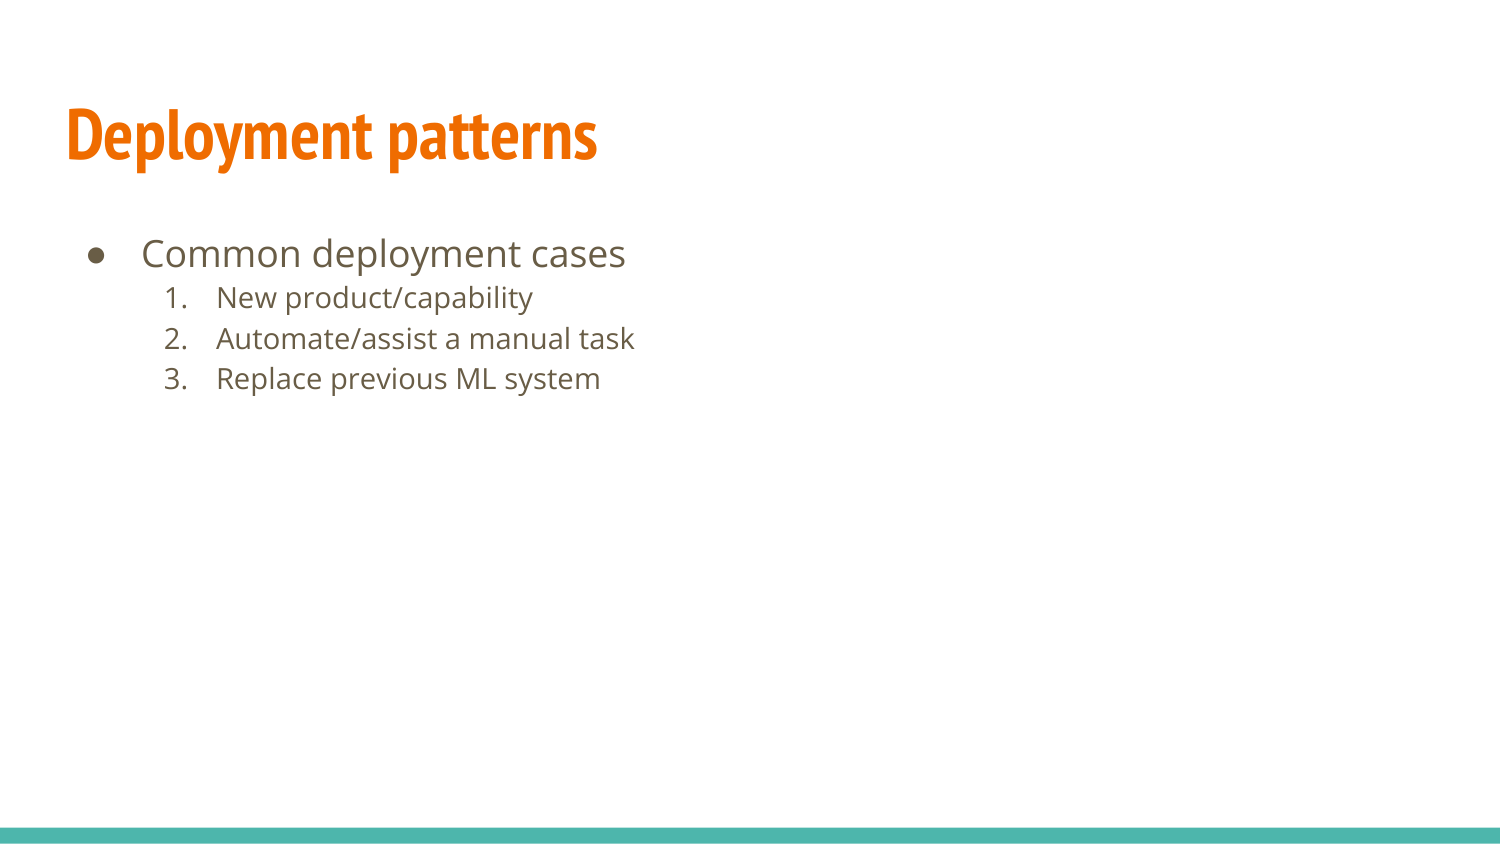

# Deployment patterns
Common deployment cases
New product/capability
Automate/assist a manual task
Replace previous ML system